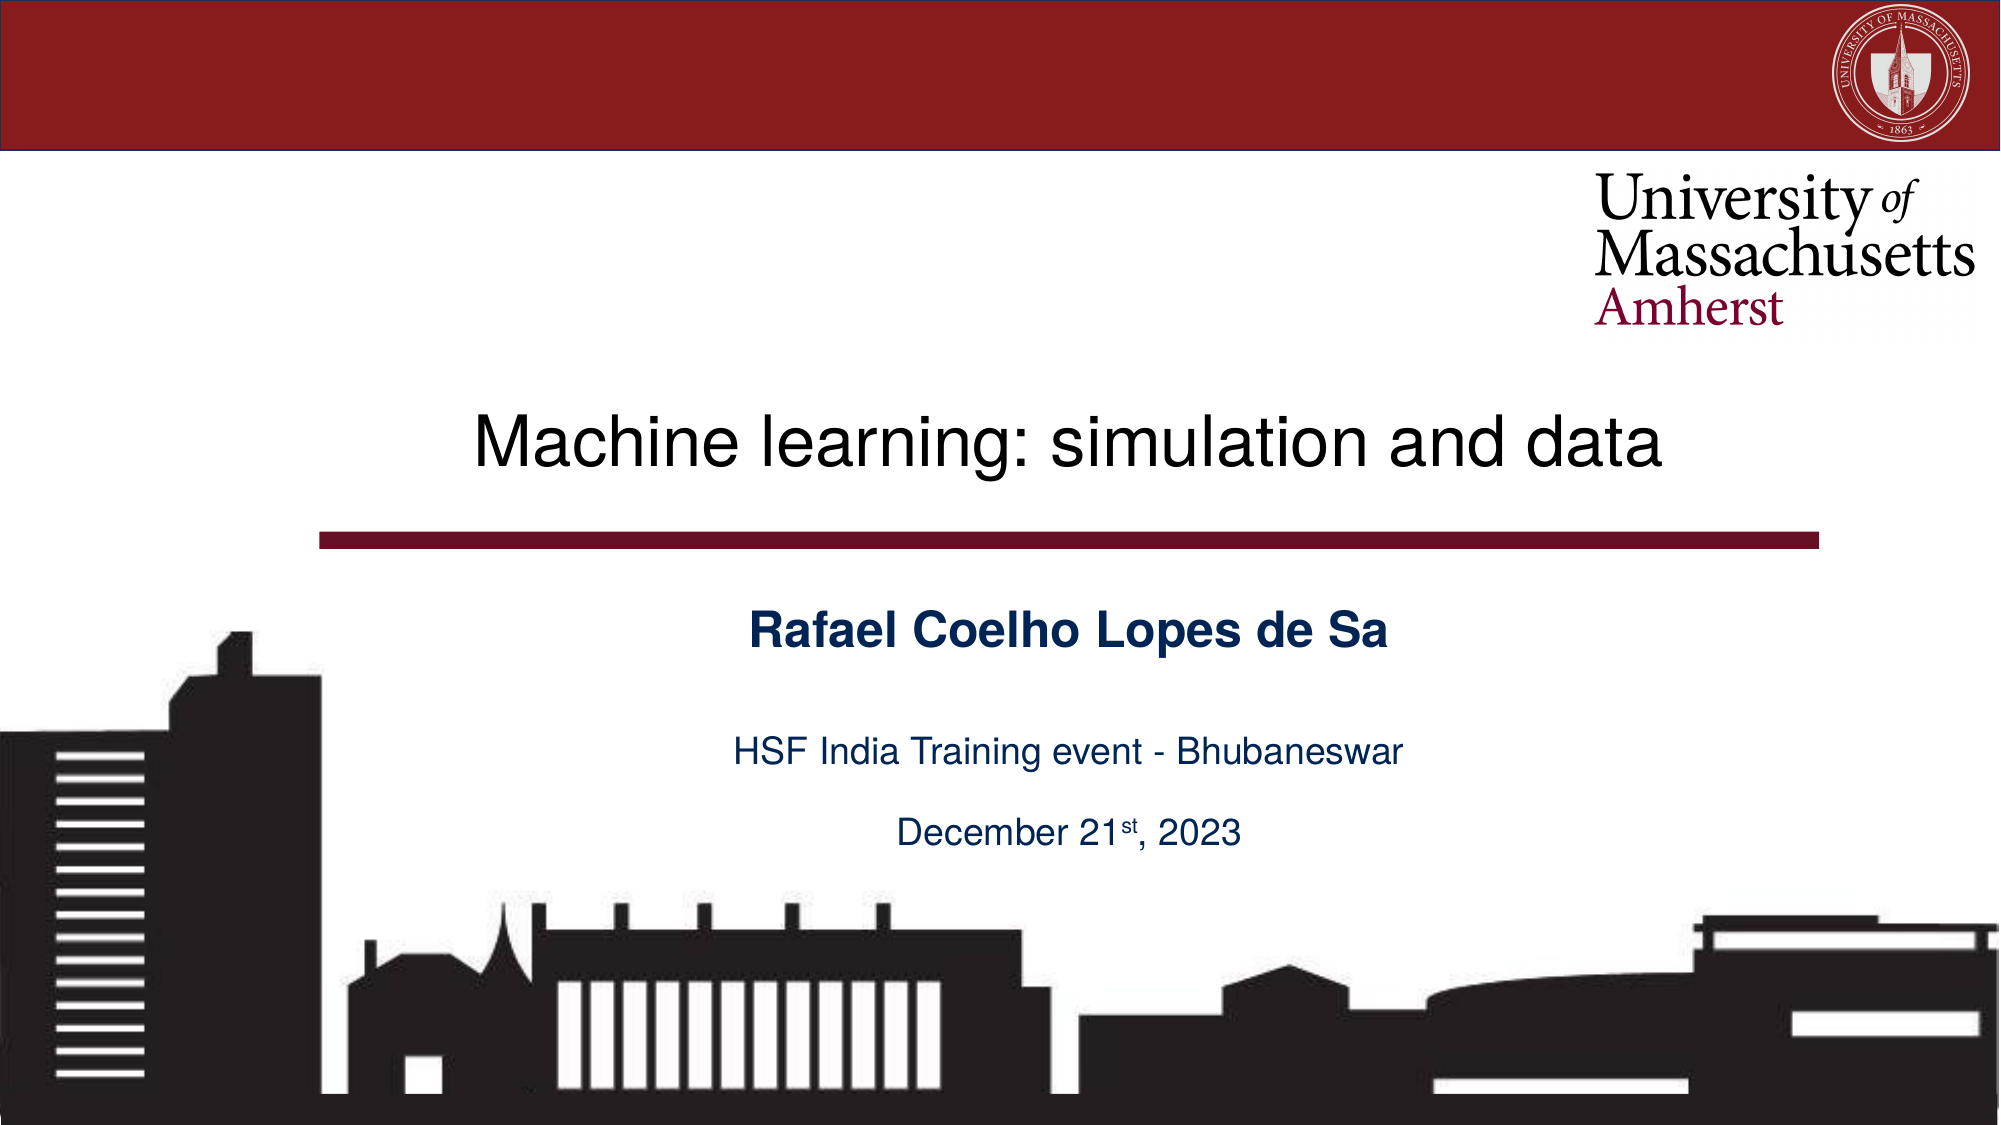

# Machine learning: simulation and data
Rafael Coelho Lopes de Sa

HSF India Training event - Bhubaneswar

December 21st, 2023